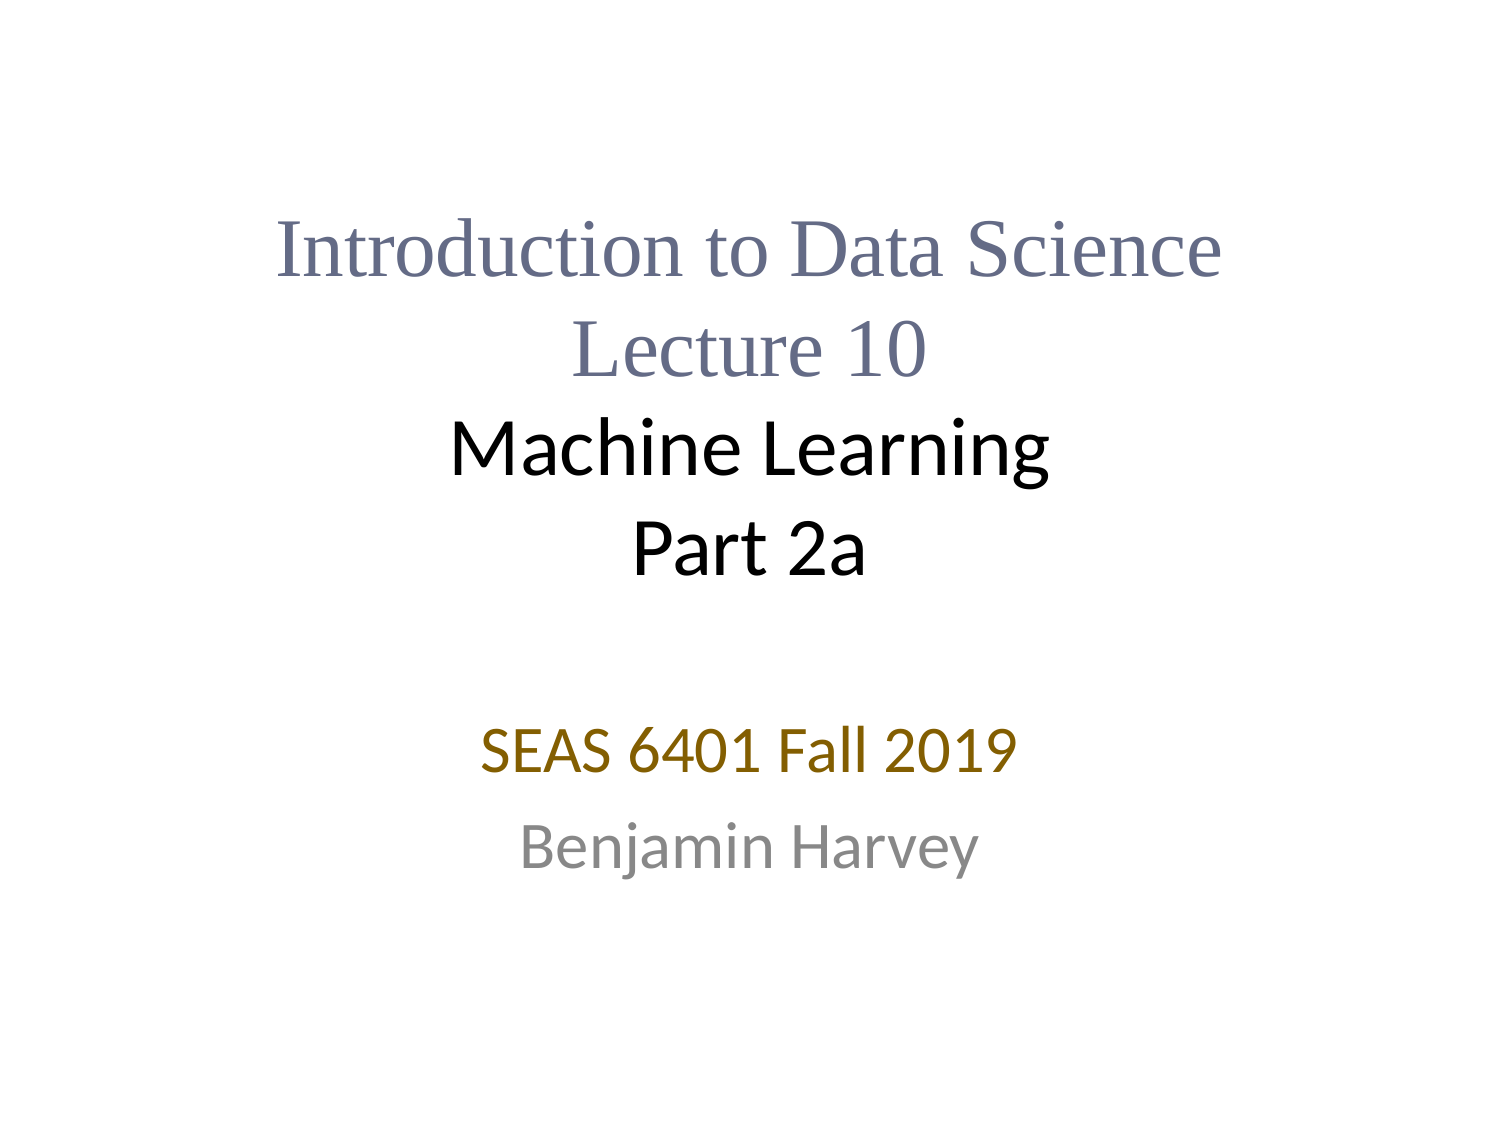

# Introduction to Data Science
Lecture 10
Machine Learning Part 2a

SEAS 6401 Fall 2019
Benjamin Harvey